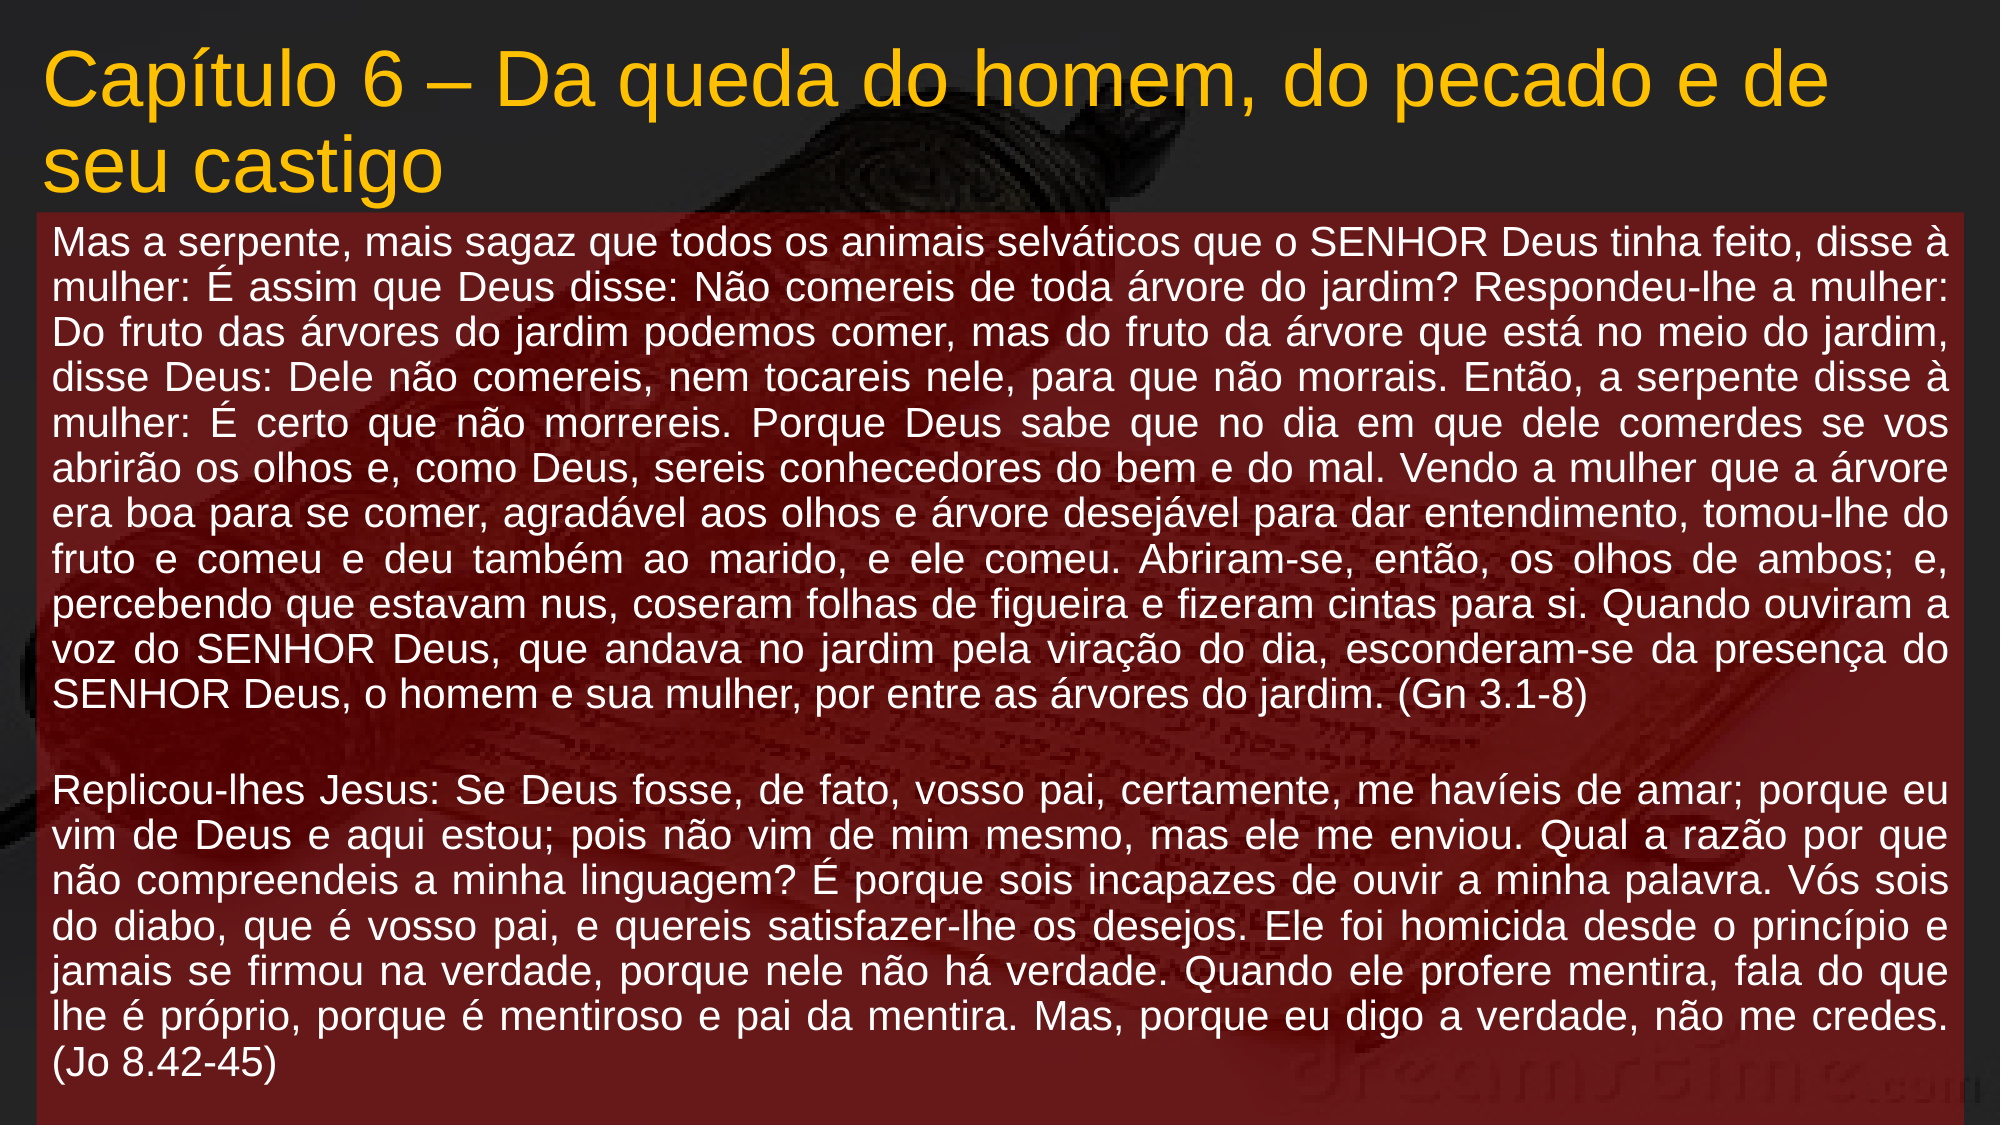

# Capítulo 6 – Da queda do homem, do pecado e de seu castigo
Mas a serpente, mais sagaz que todos os animais selváticos que o SENHOR Deus tinha feito, disse à mulher: É assim que Deus disse: Não comereis de toda árvore do jardim? Respondeu-lhe a mulher: Do fruto das árvores do jardim podemos comer, mas do fruto da árvore que está no meio do jardim, disse Deus: Dele não comereis, nem tocareis nele, para que não morrais. Então, a serpente disse à mulher: É certo que não morrereis. Porque Deus sabe que no dia em que dele comerdes se vos abrirão os olhos e, como Deus, sereis conhecedores do bem e do mal. Vendo a mulher que a árvore era boa para se comer, agradável aos olhos e árvore desejável para dar entendimento, tomou-lhe do fruto e comeu e deu também ao marido, e ele comeu. Abriram-se, então, os olhos de ambos; e, percebendo que estavam nus, coseram folhas de figueira e fizeram cintas para si. Quando ouviram a voz do SENHOR Deus, que andava no jardim pela viração do dia, esconderam-se da presença do SENHOR Deus, o homem e sua mulher, por entre as árvores do jardim. (Gn 3.1-8)

Replicou-lhes Jesus: Se Deus fosse, de fato, vosso pai, certamente, me havíeis de amar; porque eu vim de Deus e aqui estou; pois não vim de mim mesmo, mas ele me enviou. Qual a razão por que não compreendeis a minha linguagem? É porque sois incapazes de ouvir a minha palavra. Vós sois do diabo, que é vosso pai, e quereis satisfazer-lhe os desejos. Ele foi homicida desde o princípio e jamais se firmou na verdade, porque nele não há verdade. Quando ele profere mentira, fala do que lhe é próprio, porque é mentiroso e pai da mentira. Mas, porque eu digo a verdade, não me credes. (Jo 8.42-45)